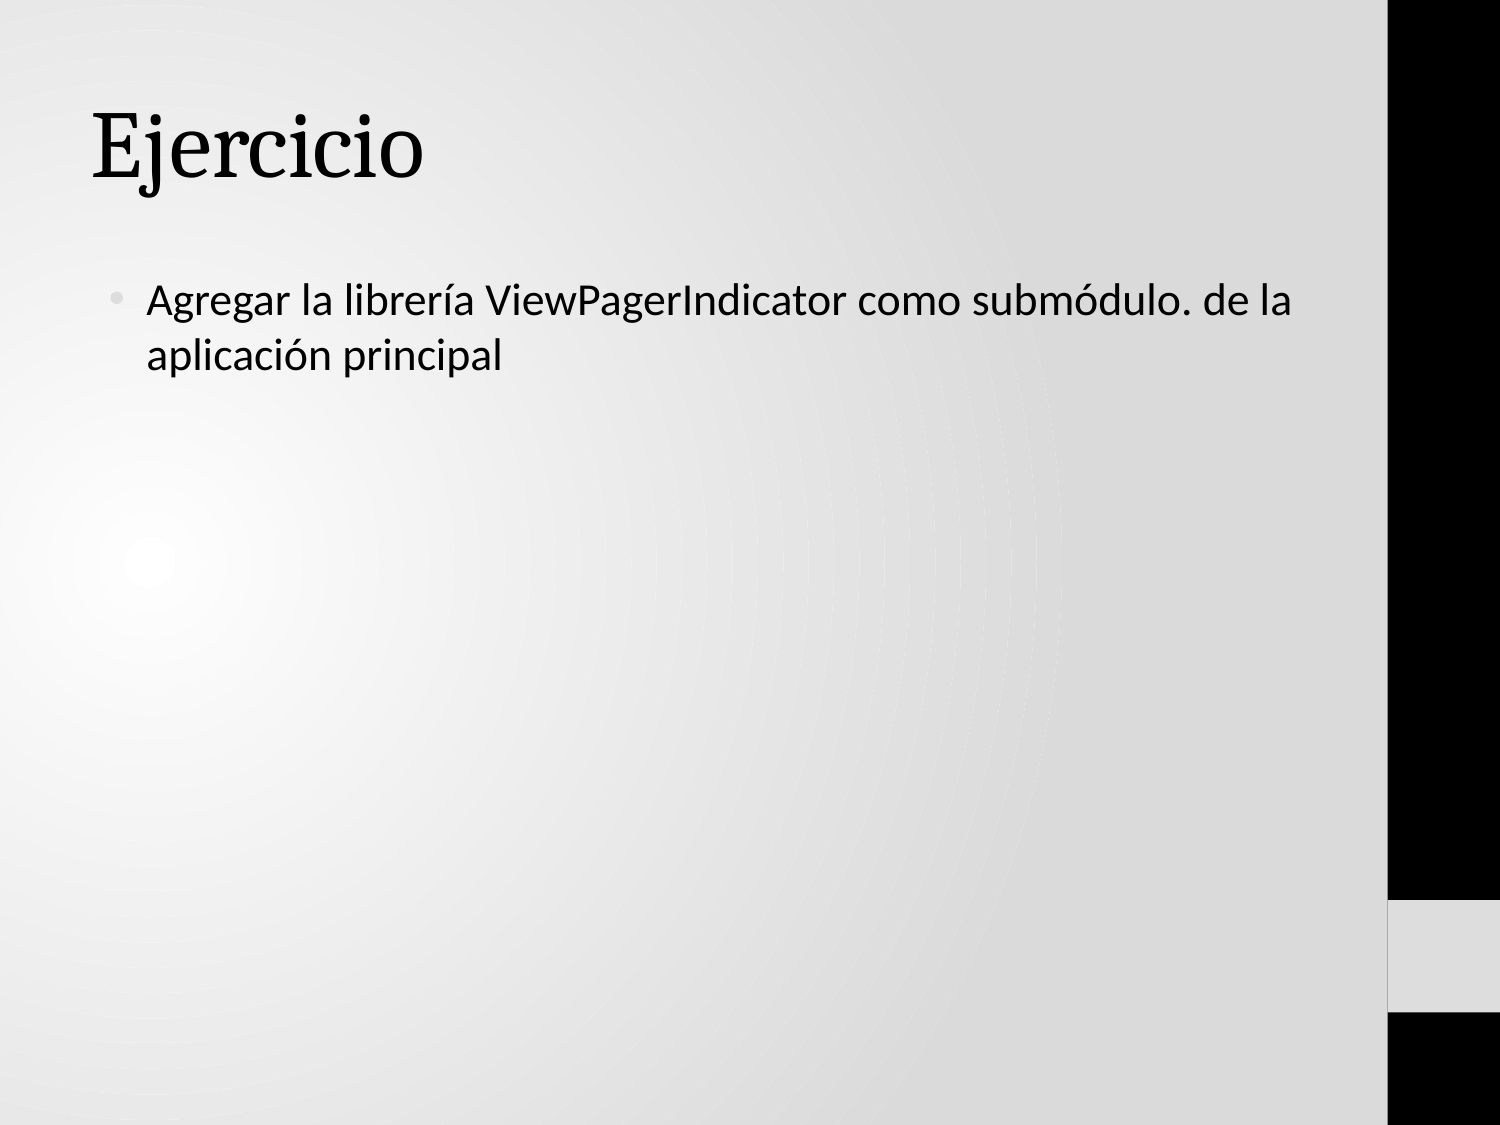

# Ejercicio
Agregar la librería ViewPagerIndicator como submódulo. de la aplicación principal